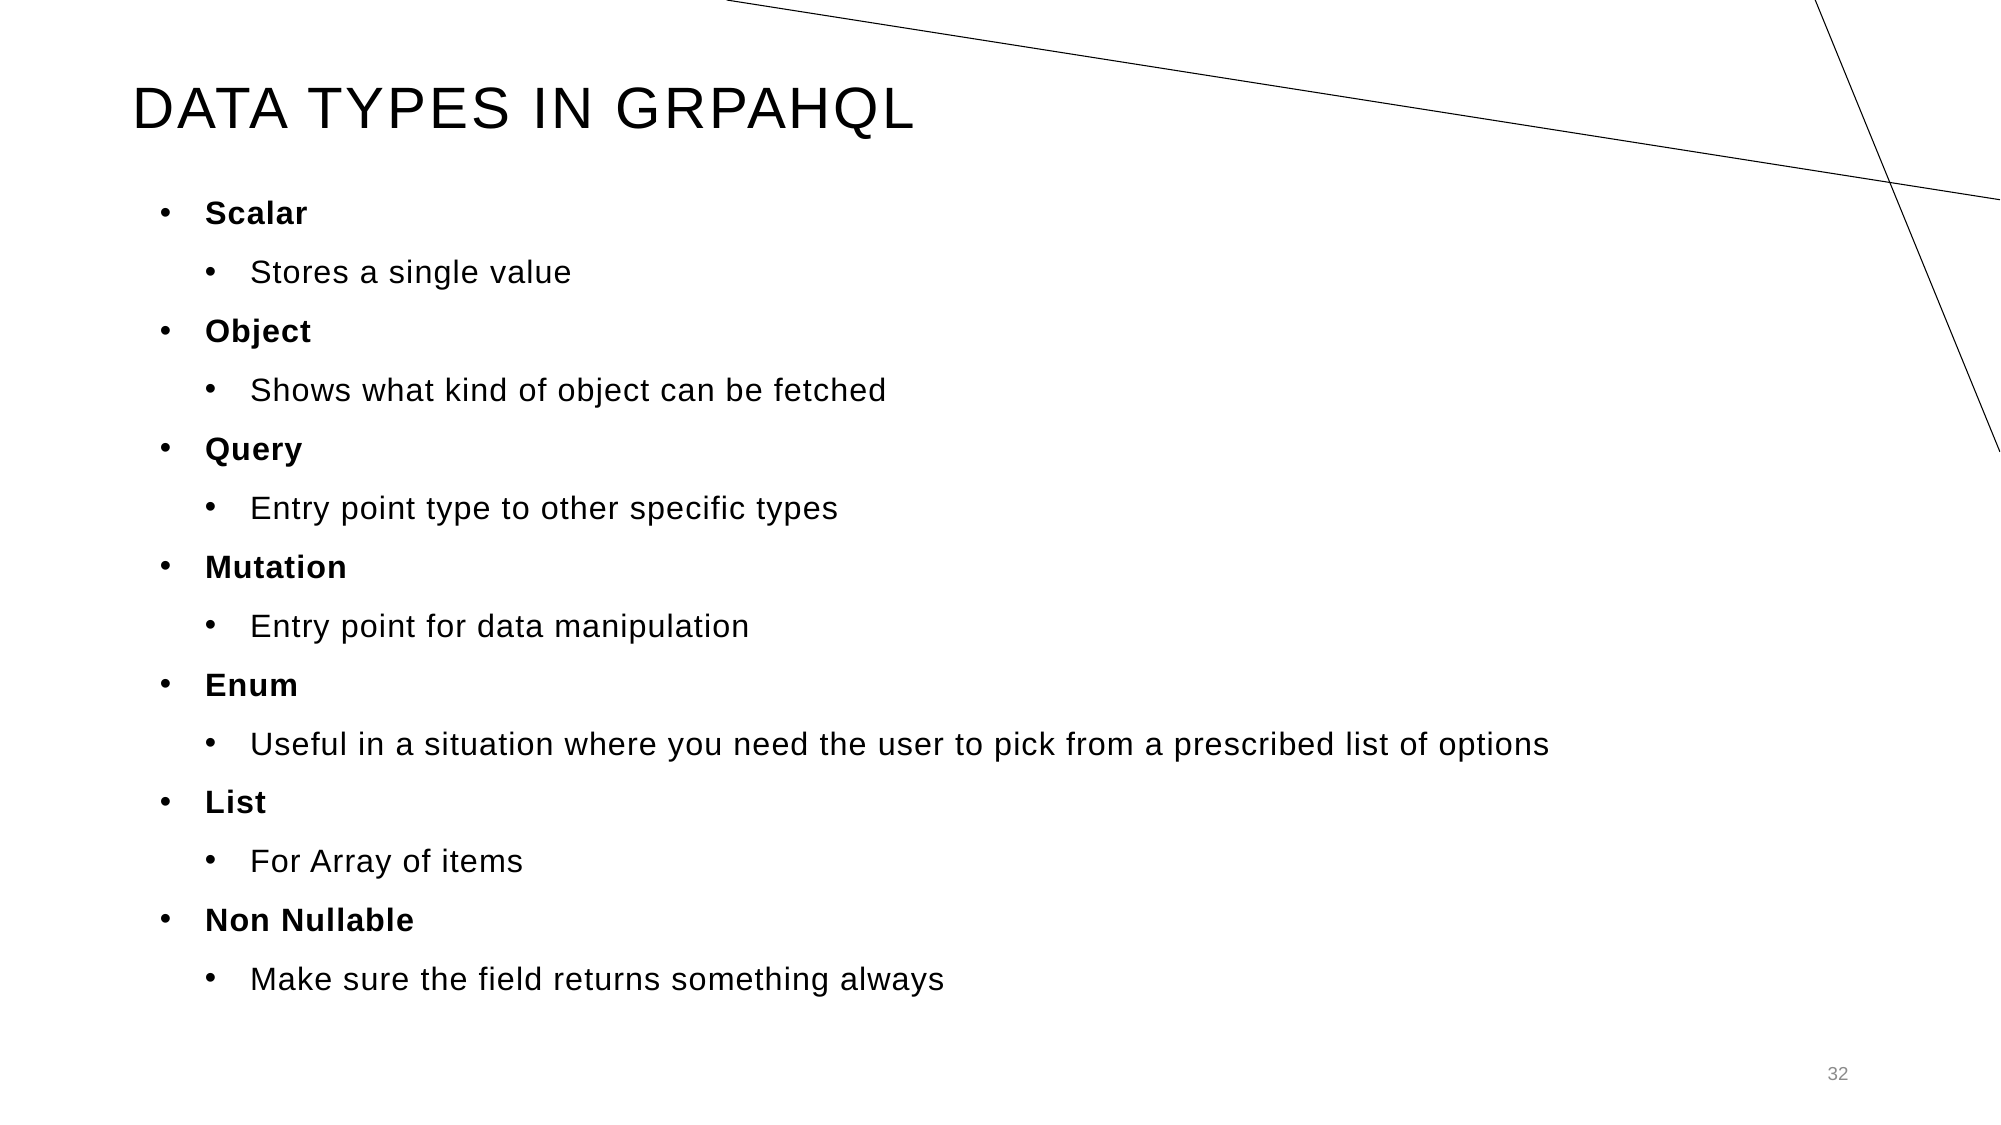

# DATA TYPES in GRPAHQL
Scalar
Stores a single value
Object
Shows what kind of object can be fetched
Query
Entry point type to other specific types
Mutation
Entry point for data manipulation
Enum
Useful in a situation where you need the user to pick from a prescribed list of options
List
For Array of items
Non Nullable
Make sure the field returns something always

32